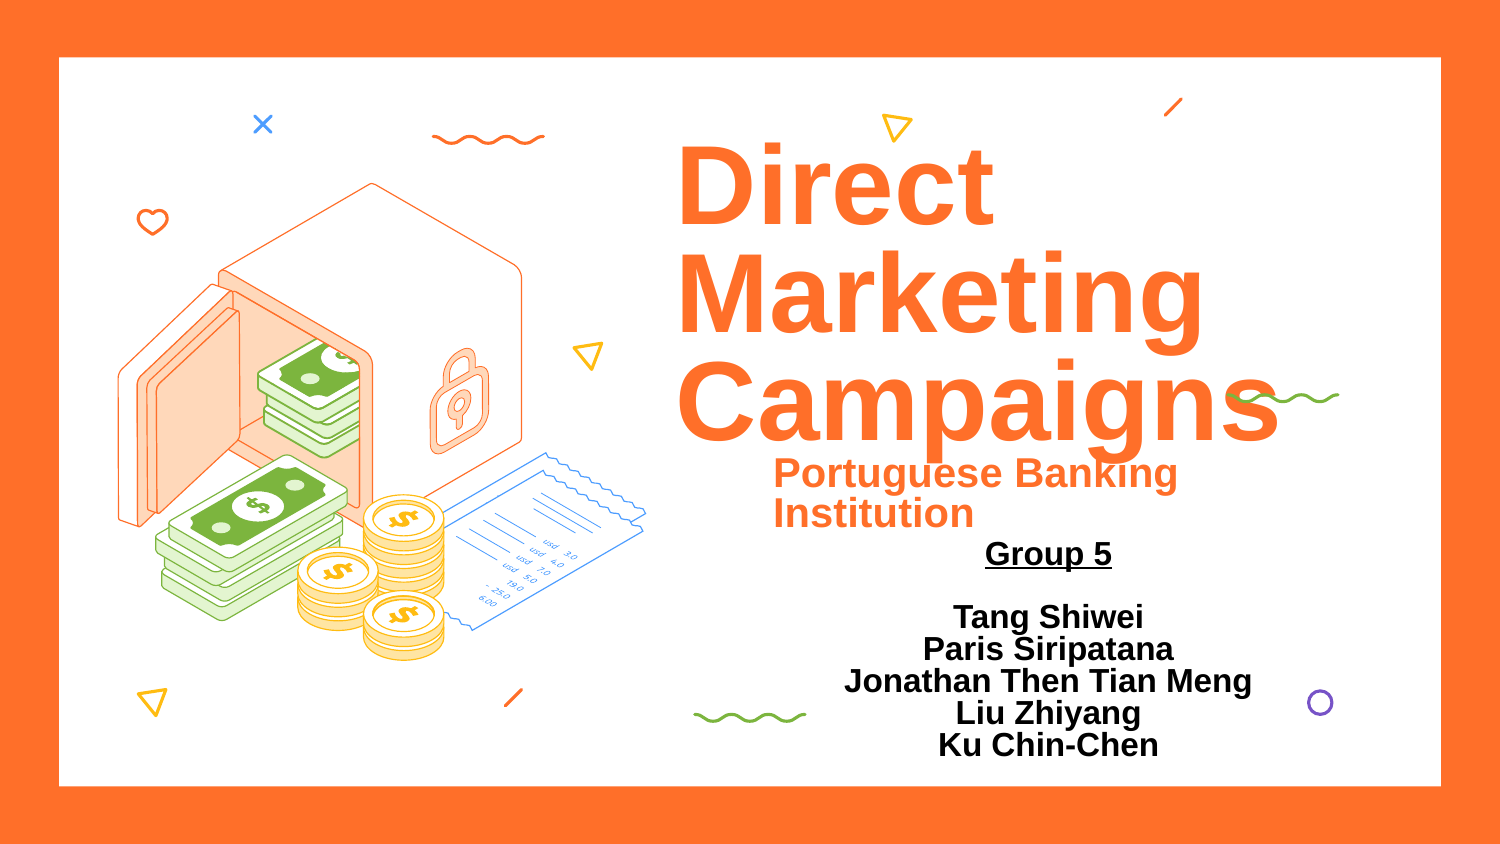

# Direct Marketing Campaigns

Portuguese Banking Institution
Group 5

Tang Shiwei
Paris Siripatana
Jonathan Then Tian Meng
Liu Zhiyang
Ku Chin-Chen